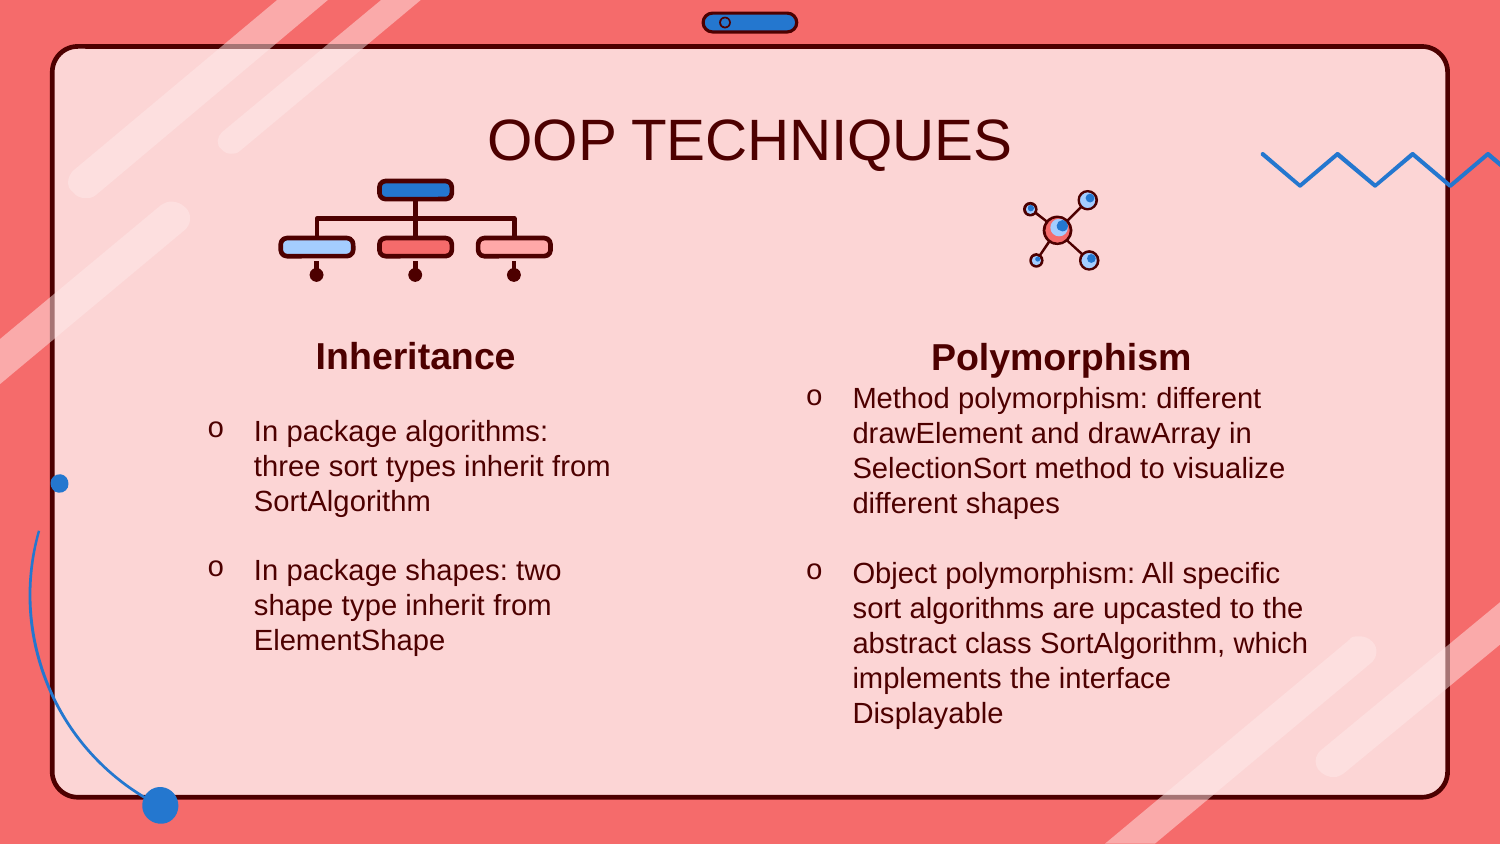

# OOP TECHNIQUES

Inheritance
Polymorphism
In package algorithms: three sort types inherit from SortAlgorithm

In package shapes: two shape type inherit from ElementShape

Method polymorphism: different drawElement and drawArray in SelectionSort method to visualize different shapes

Object polymorphism: All specific sort algorithms are upcasted to the abstract class SortAlgorithm, which implements the interface Displayable